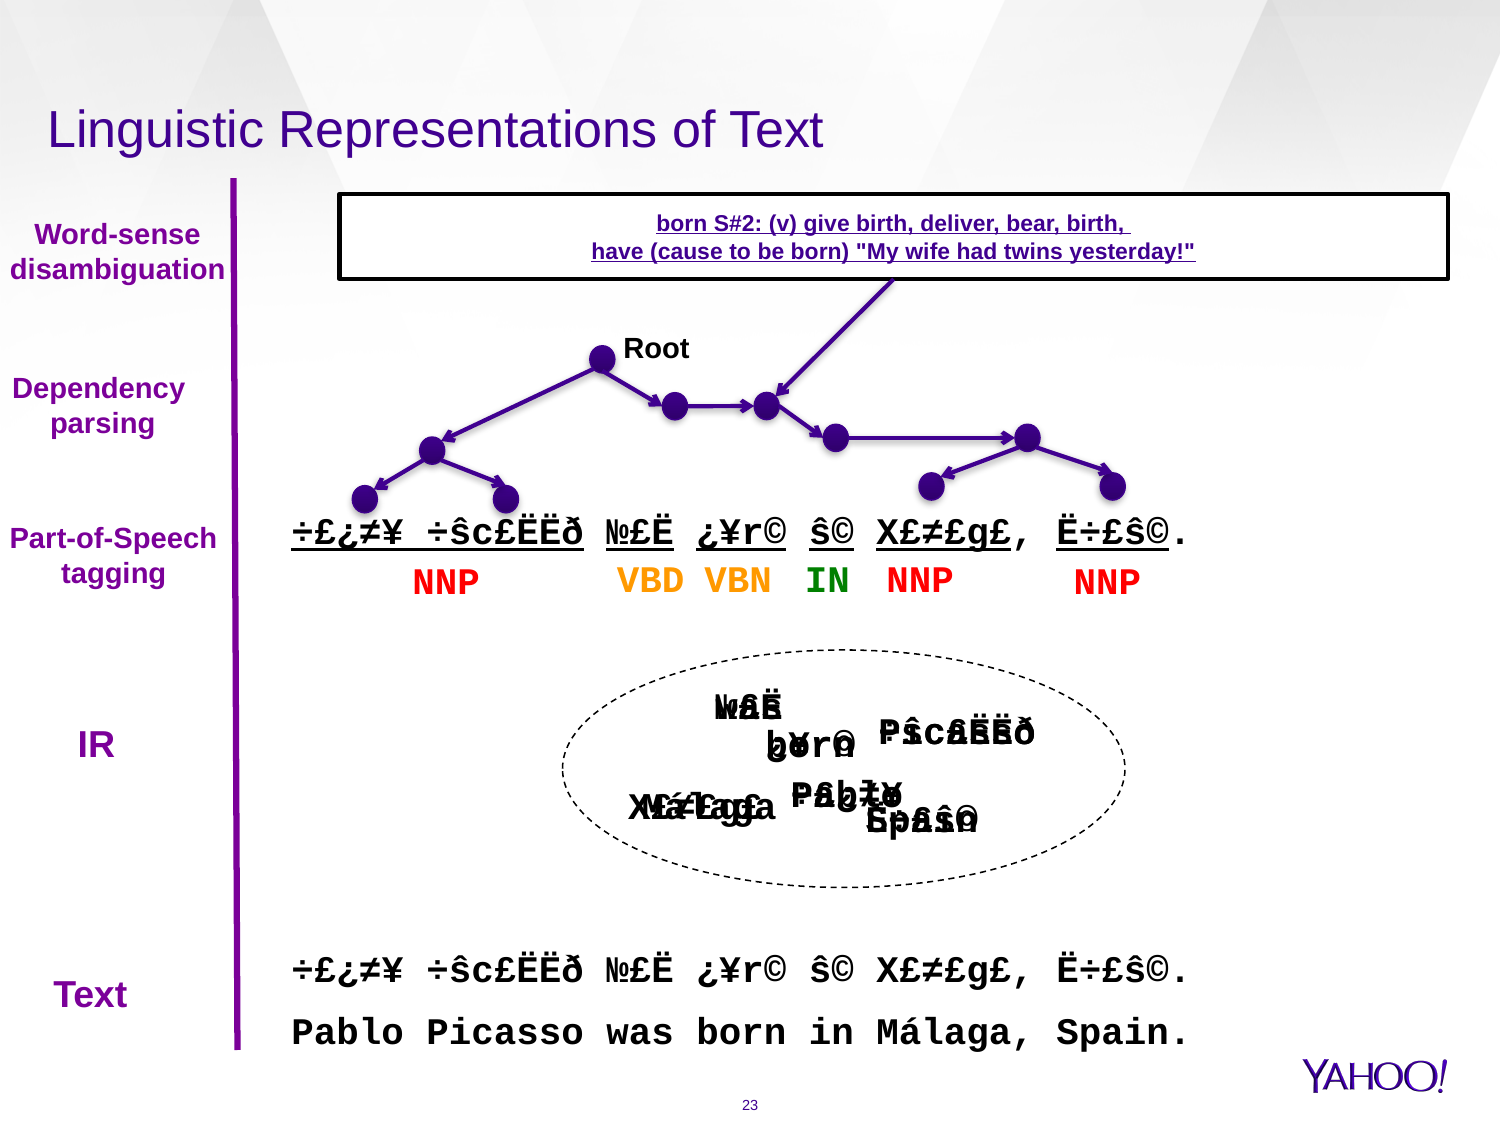

# Linguistic Representations of Text

born S#2: (v) give birth, deliver, bear, birth, have (cause to be born) "My wife had twins yesterday!"
Word-sense
disambiguation
Root

Dependency
parsing
÷£¿≠¥ ÷ŝc£ËËð №£Ë ¿¥r© ŝ© X£≠£g£, Ë÷£ŝ©.
Part-of-Speech
tagging
VBD
VBN
IN
NNP
NNP
NNP

№£Ë
÷ŝc£ËËð
¿¥r©
÷£¿≠¥
X£≠£g£
Ë÷£ŝ©
was
Picasso
born
Pablo
Málaga
Spain
IR
÷£¿≠¥ ÷ŝc£ËËð №£Ë ¿¥r© ŝ© X£≠£g£, Ë÷£ŝ©.
Text
Pablo Picasso was born in Málaga, Spain.
23